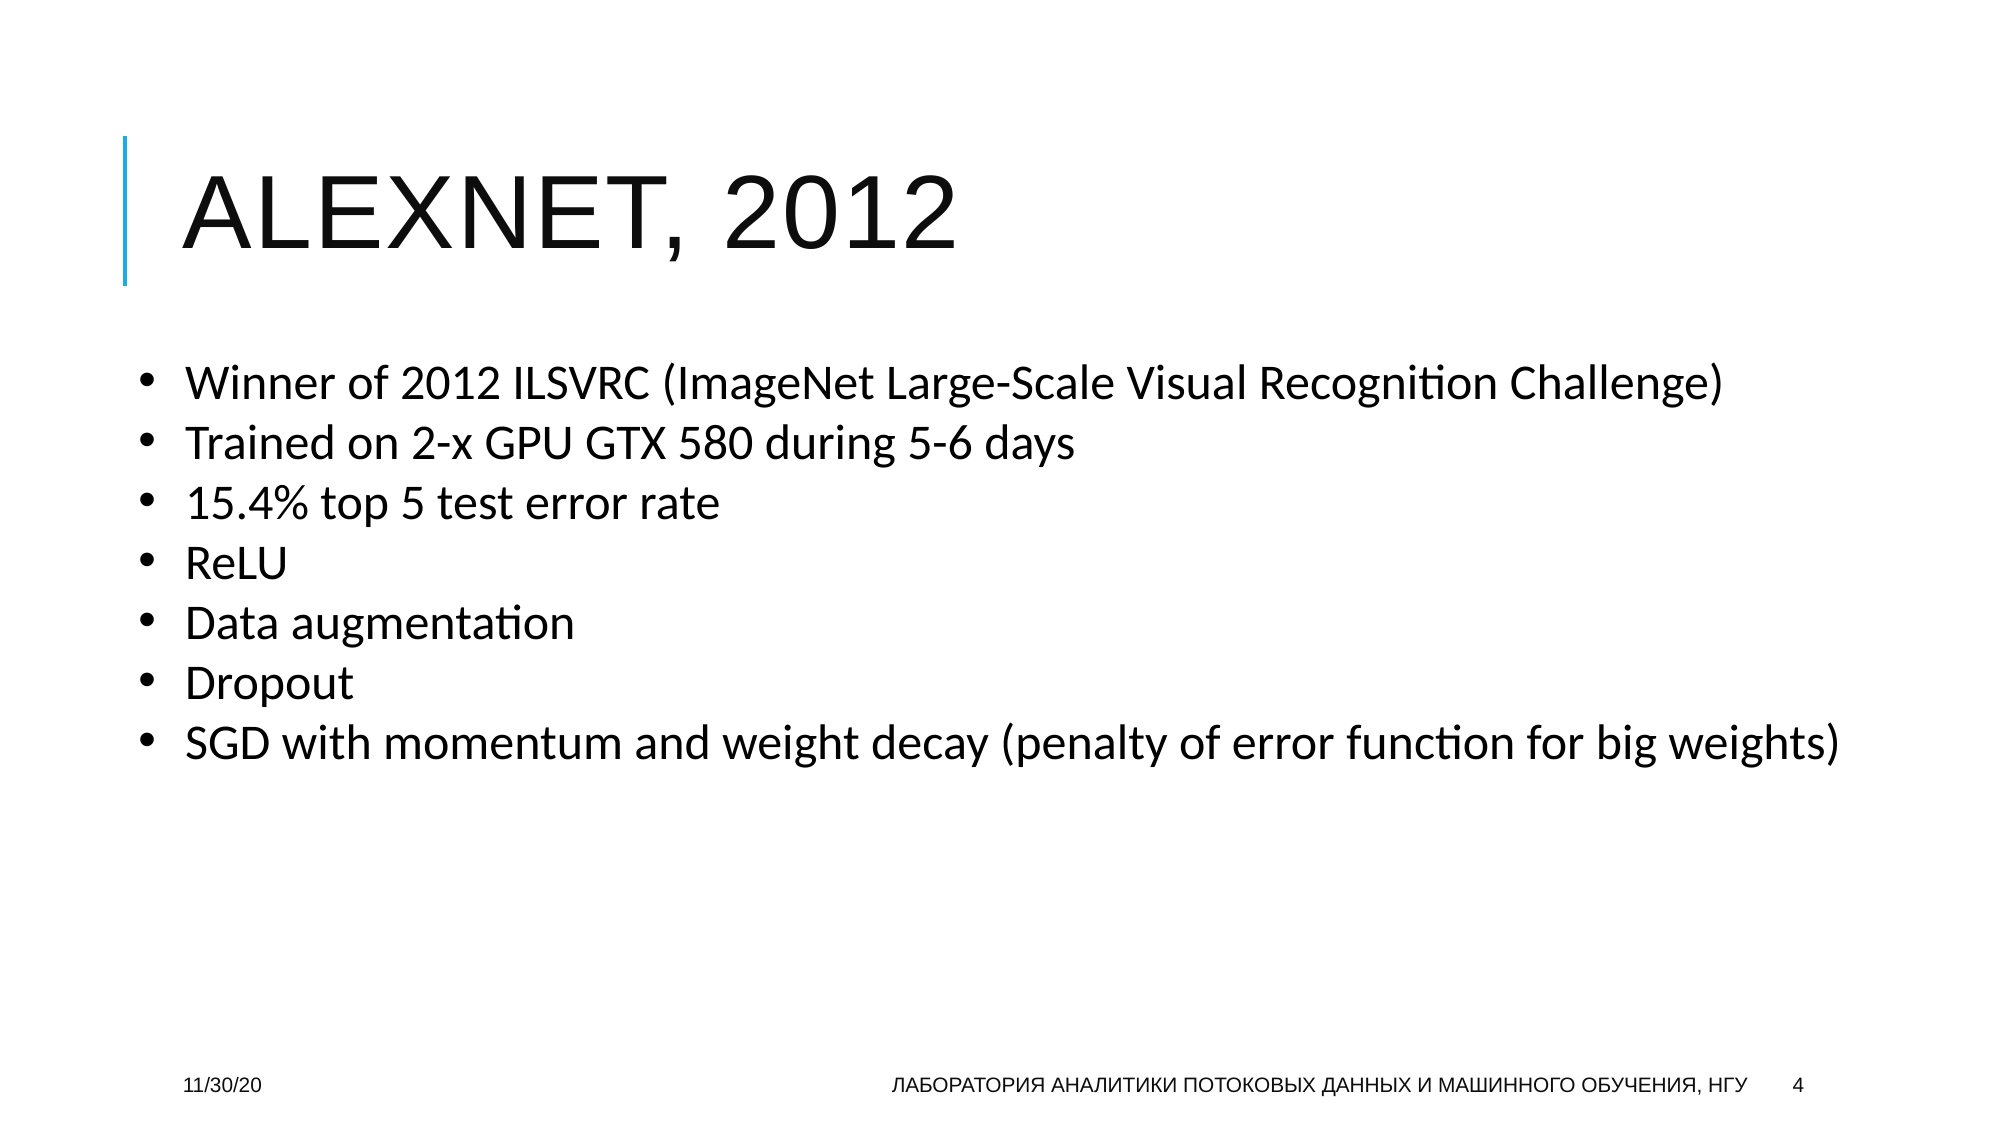

# Alexnet, 2012
Winner of 2012 ILSVRC (ImageNet Large-Scale Visual Recognition Challenge)
Trained on 2-х GPU GTX 580 during 5-6 days
15.4% top 5 test error rate
ReLU
Data augmentation
Dropout
SGD with momentum and weight decay (penalty of error function for big weights)

11/30/20
Лаборатория аналитики потоковых данных и машинного обучения, НГУ
4